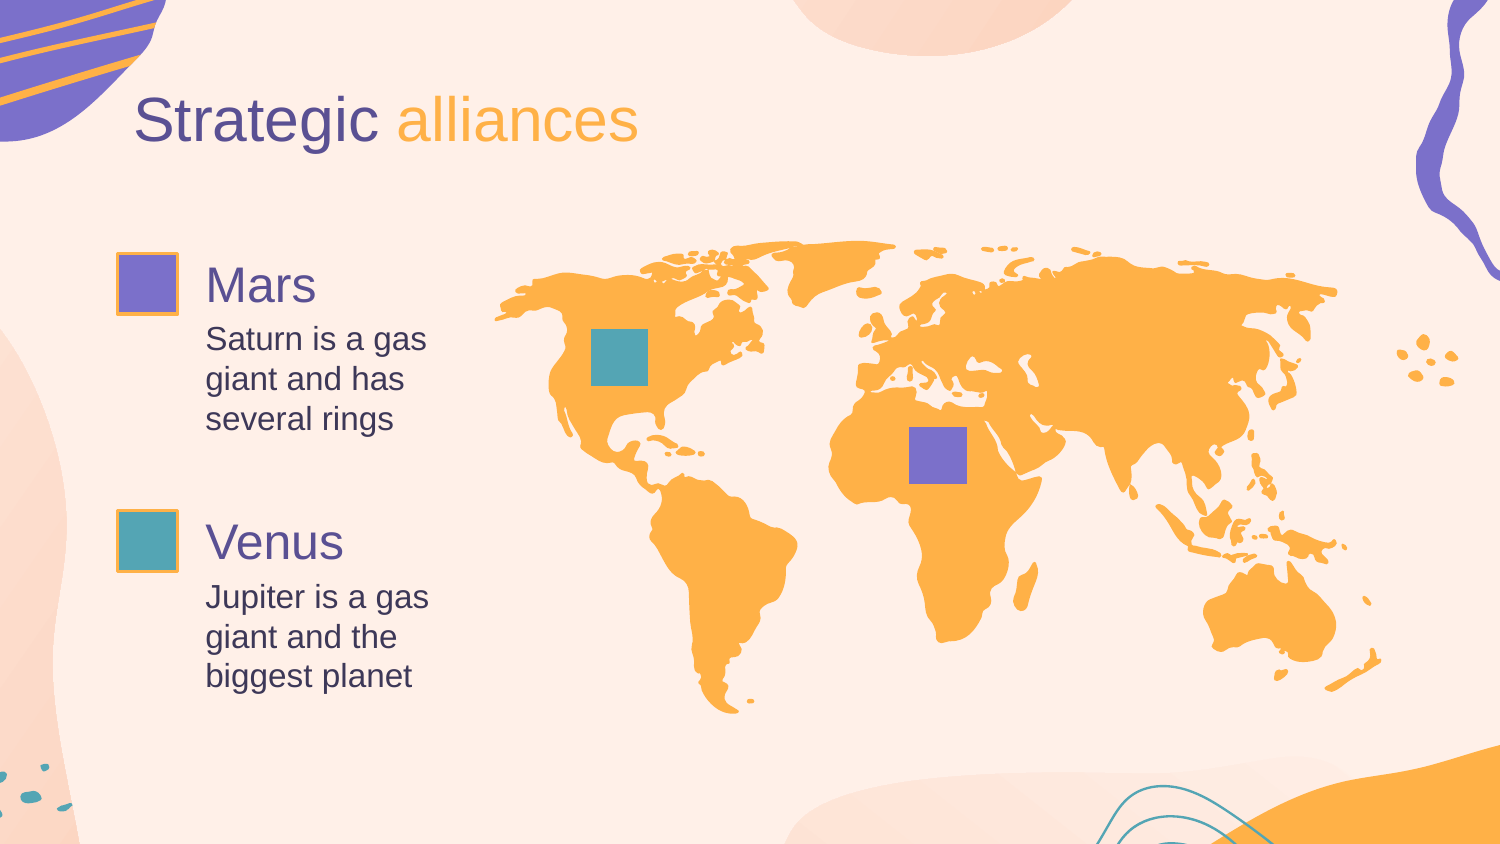

# Strategic alliances
Mars

Saturn is a gas giant and has several rings

Venus

Jupiter is a gas giant and the biggest planet